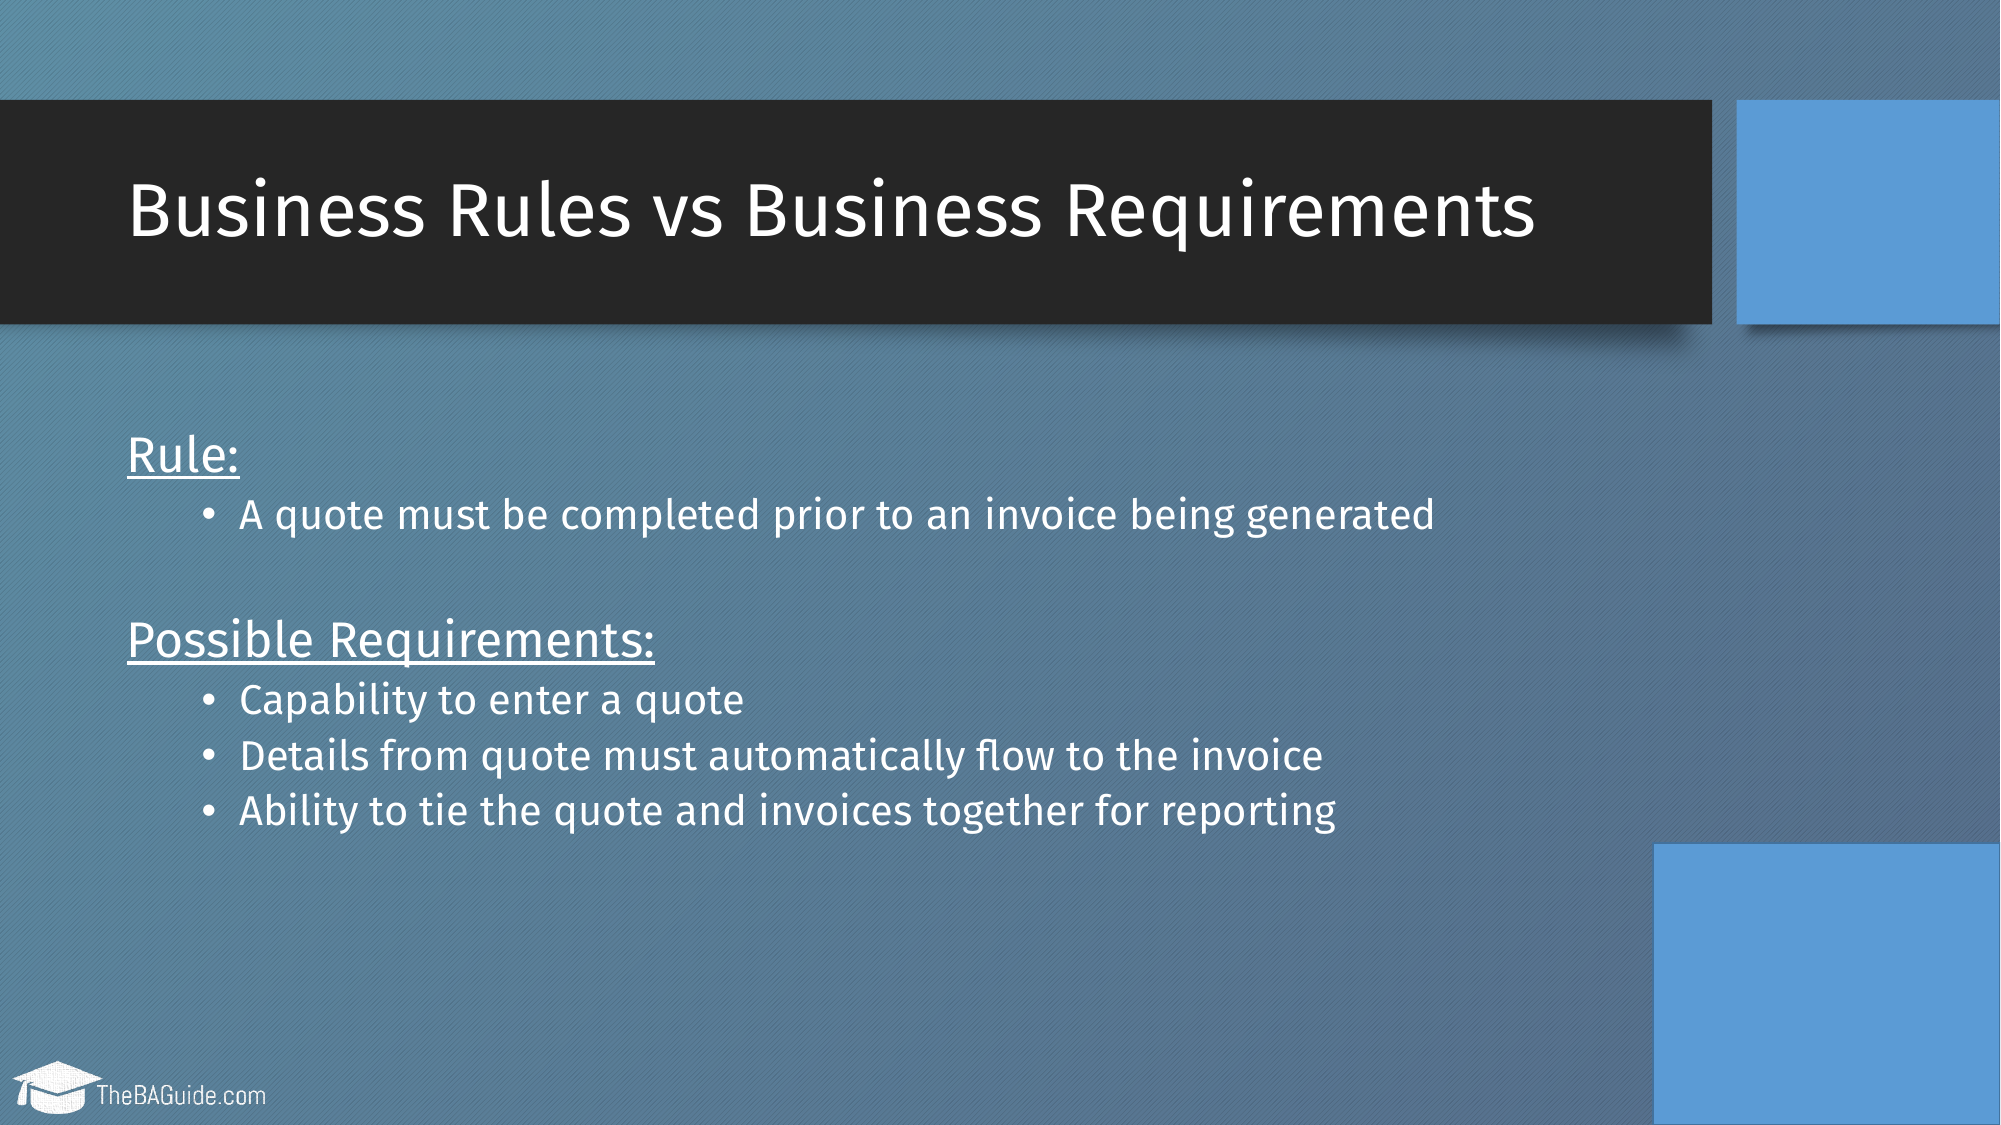

# Business Rules vs Business Requirements

Rule:
A quote must be completed prior to an invoice being generated

Possible Requirements:
Capability to enter a quote
Details from quote must automatically flow to the invoice
Ability to tie the quote and invoices together for reporting